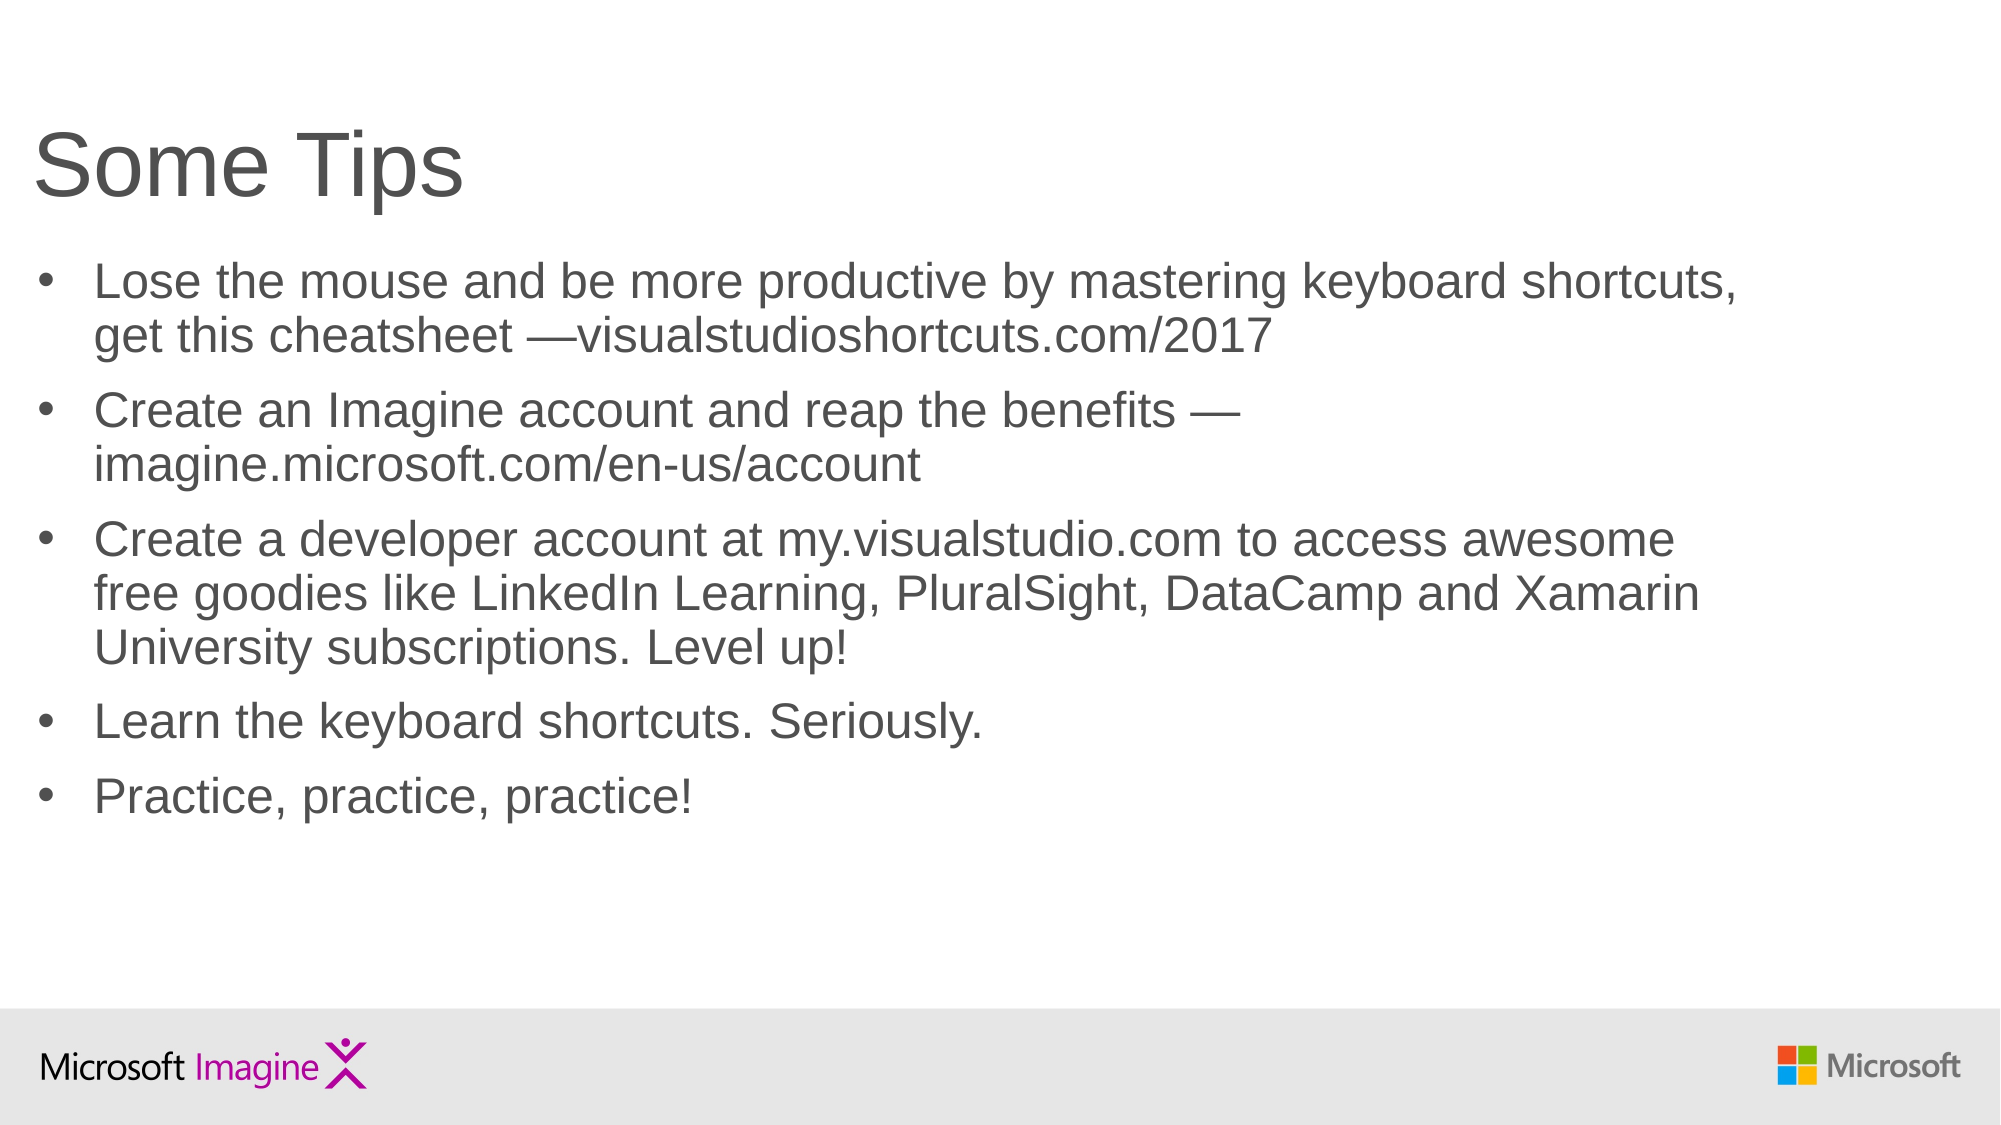

# Some Tips
Lose the mouse and be more productive by mastering keyboard shortcuts, get this cheatsheet —visualstudioshortcuts.com/2017
Create an Imagine account and reap the benefits —imagine.microsoft.com/en-us/account
Create a developer account at my.visualstudio.com to access awesome free goodies like LinkedIn Learning, PluralSight, DataCamp and Xamarin University subscriptions. Level up!
Learn the keyboard shortcuts. Seriously.
Practice, practice, practice!